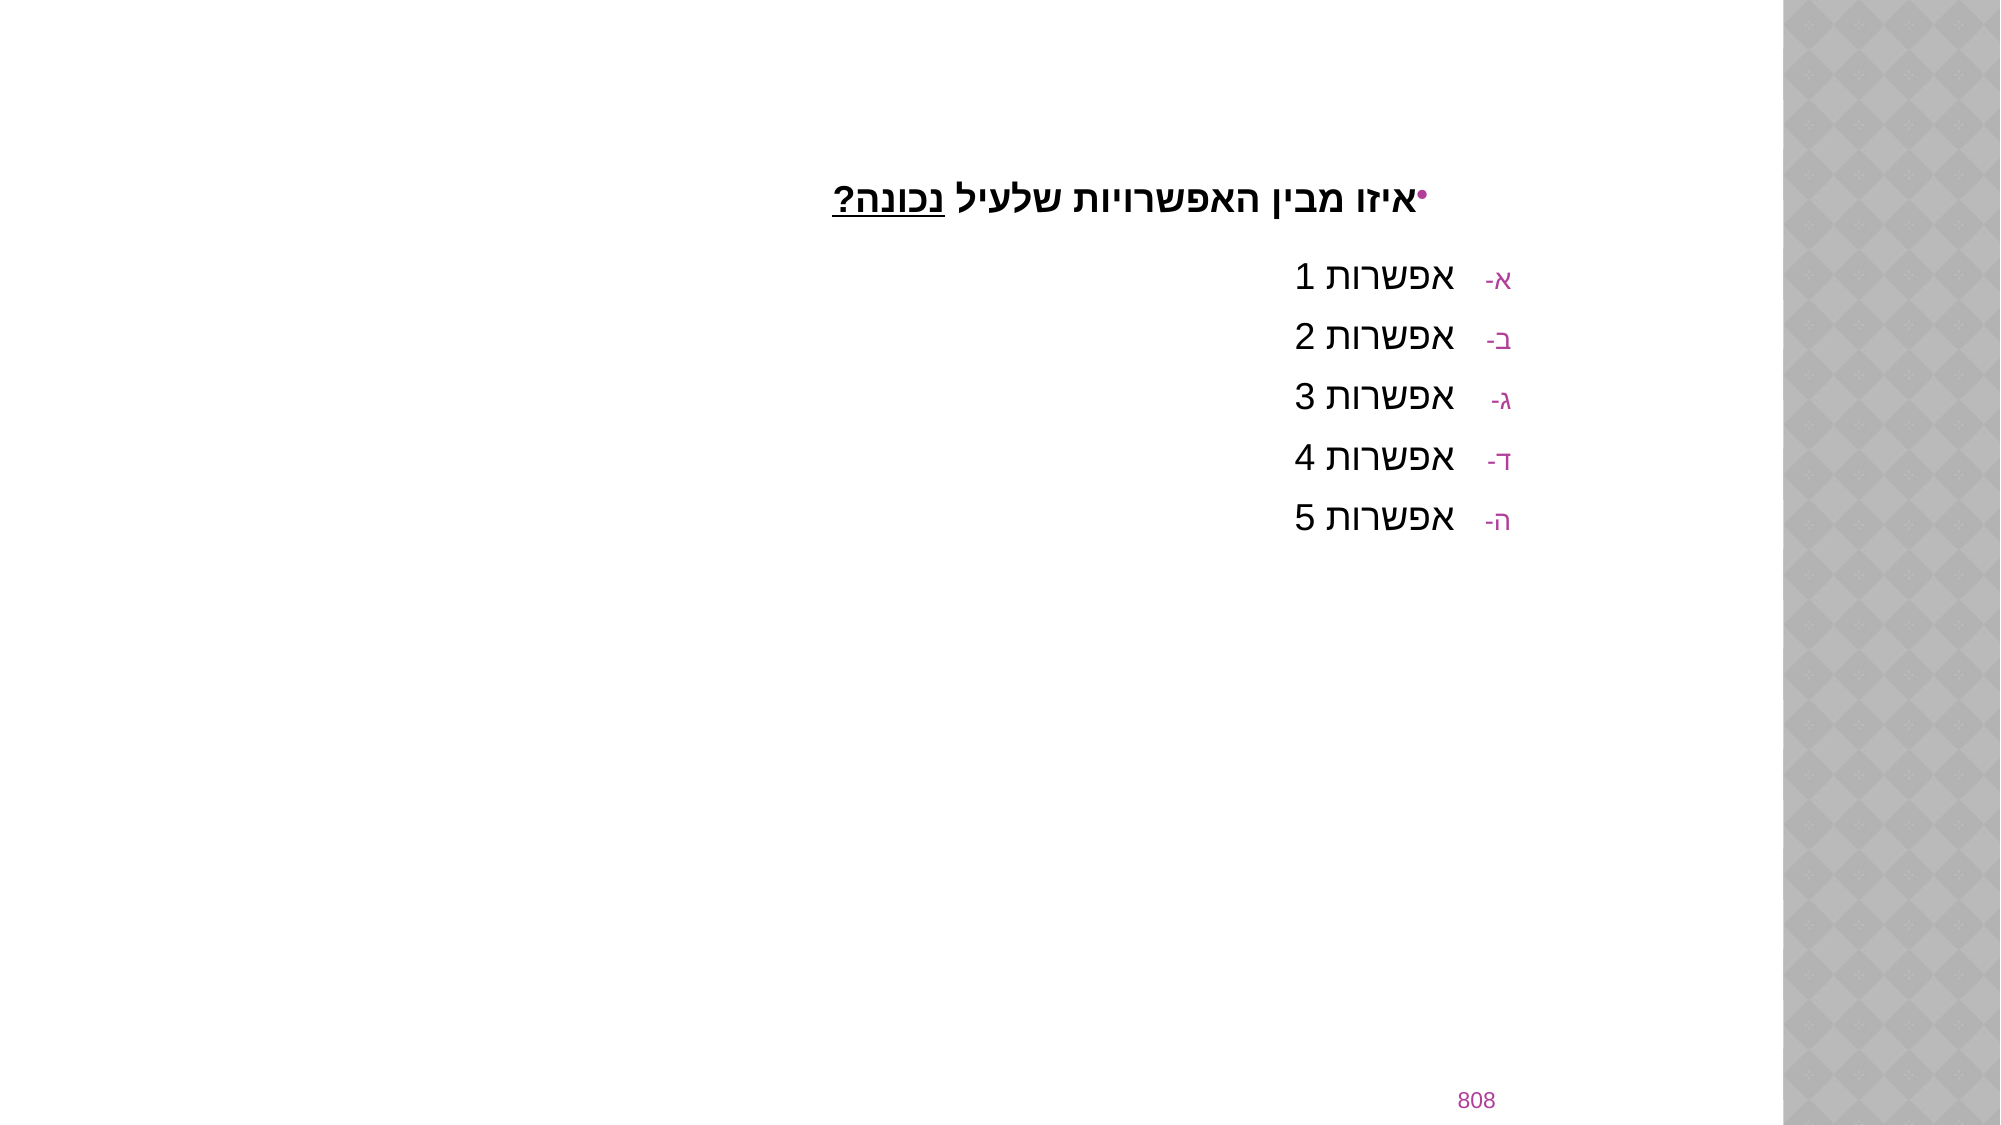

איזו מבין האפשרויות שלעיל נכונה?
אפשרות 1
אפשרות 2
אפשרות 3
אפשרות 4
אפשרות 5
808